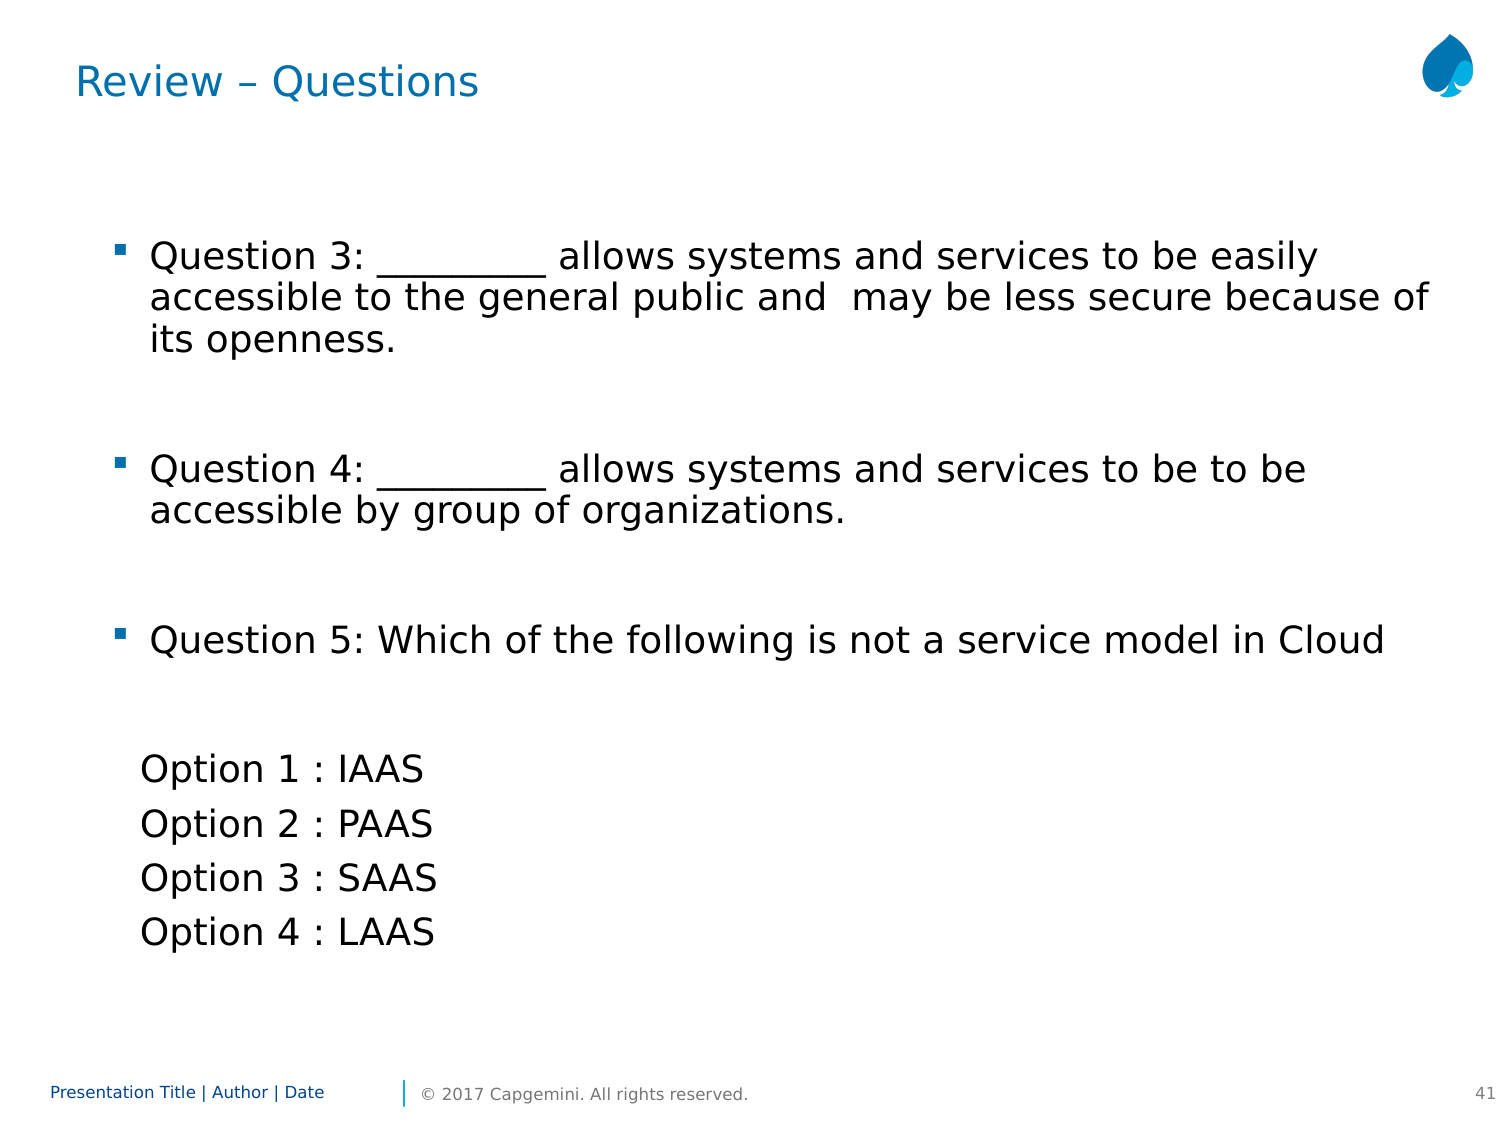

Review – Questions
Question 3: _________ allows systems and services to be easily accessible to the general public and  may be less secure because of its openness.

Question 4: _________ allows systems and services to be to be accessible by group of organizations.

Question 5: Which of the following is not a service model in Cloud

Option 1 : IAAS
Option 2 : PAAS
Option 3 : SAAS
Option 4 : LAAS